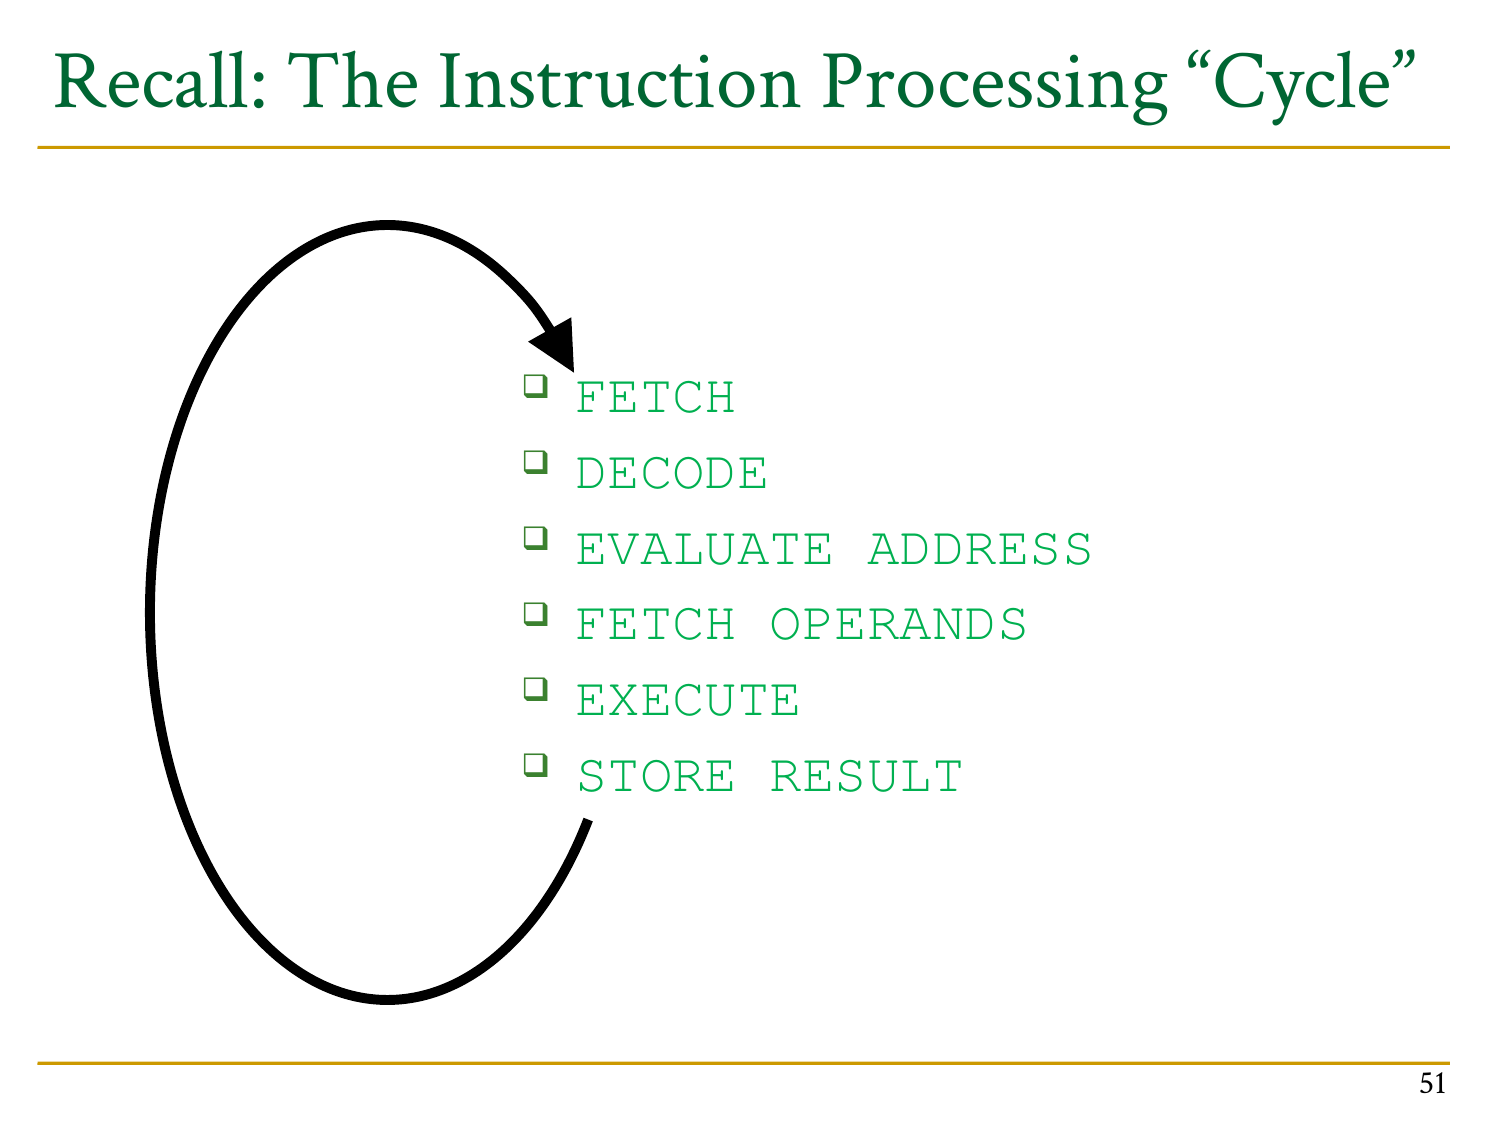

# Recall: The Instruction Processing “Cycle”

FETCH
DECODE
EVALUATE ADDRESS
FETCH OPERANDS
EXECUTE
STORE RESULT

51